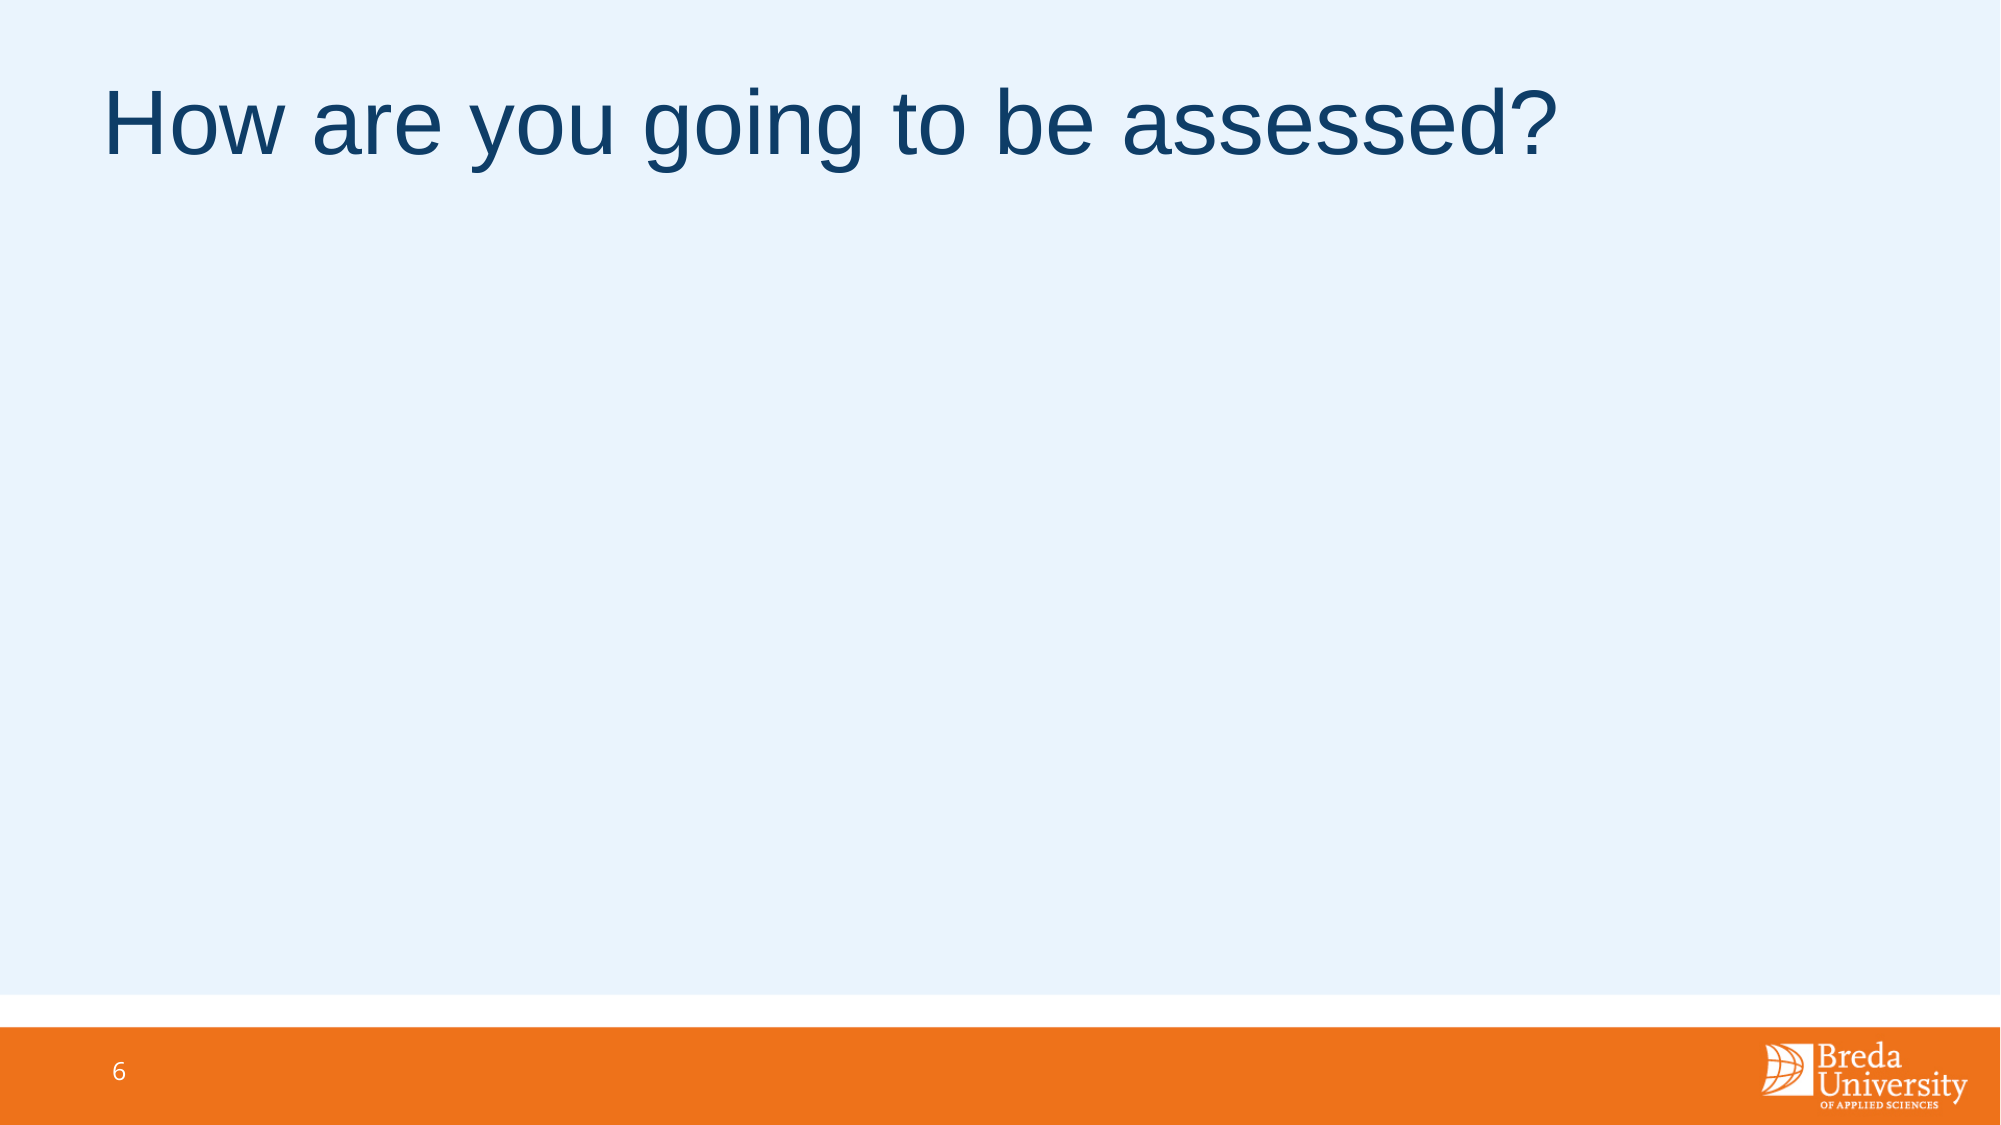

# How are you going to be assessed?

6